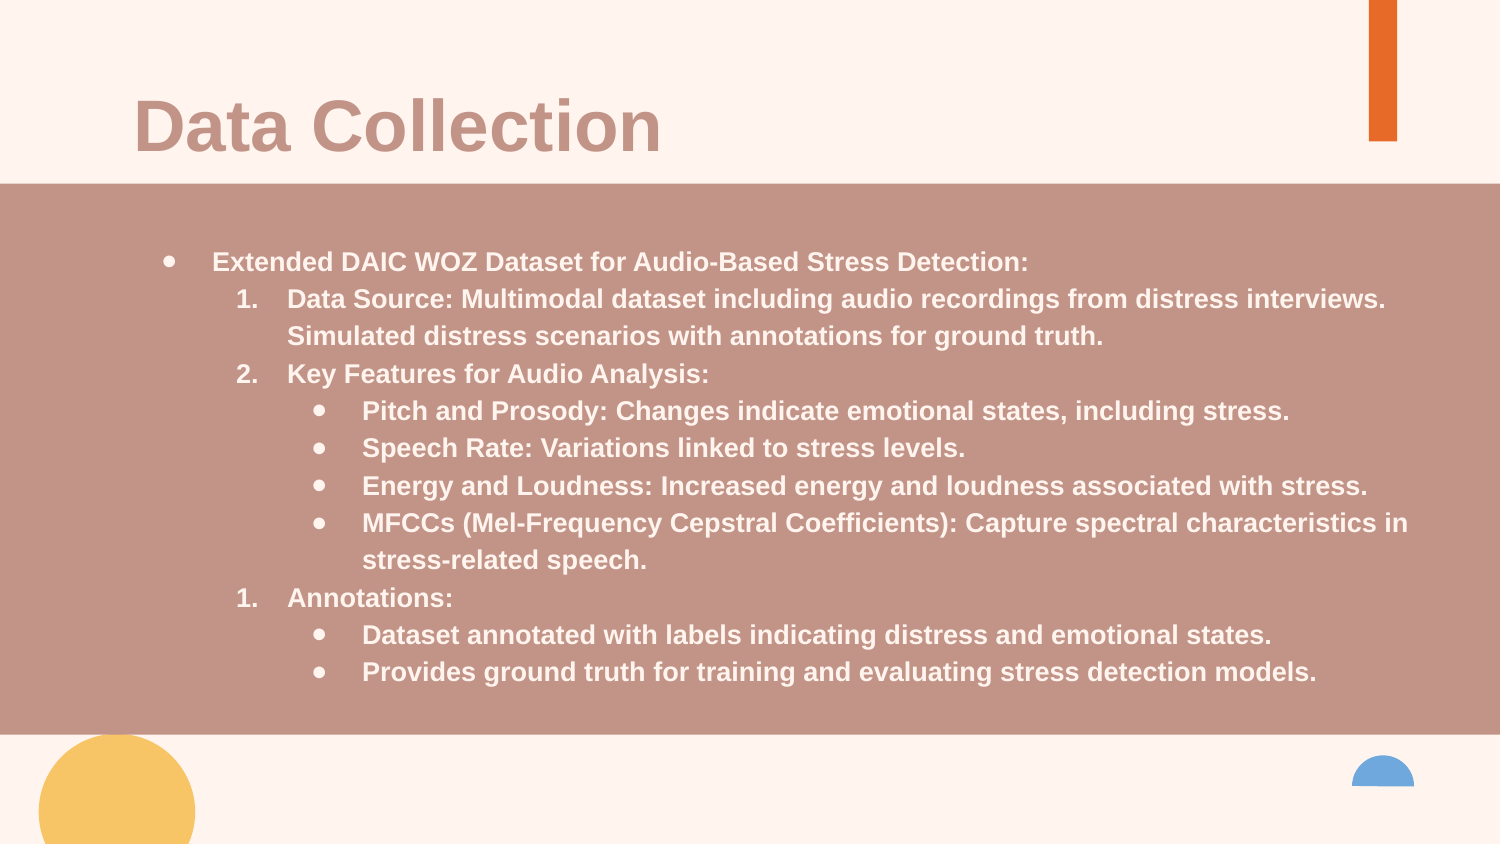

# Data Collection

Extended DAIC WOZ Dataset for Audio-Based Stress Detection:
Data Source: Multimodal dataset including audio recordings from distress interviews. Simulated distress scenarios with annotations for ground truth.
Key Features for Audio Analysis:
Pitch and Prosody: Changes indicate emotional states, including stress.
Speech Rate: Variations linked to stress levels.
Energy and Loudness: Increased energy and loudness associated with stress.
MFCCs (Mel-Frequency Cepstral Coefficients): Capture spectral characteristics in stress-related speech.
Annotations:
Dataset annotated with labels indicating distress and emotional states.
Provides ground truth for training and evaluating stress detection models.